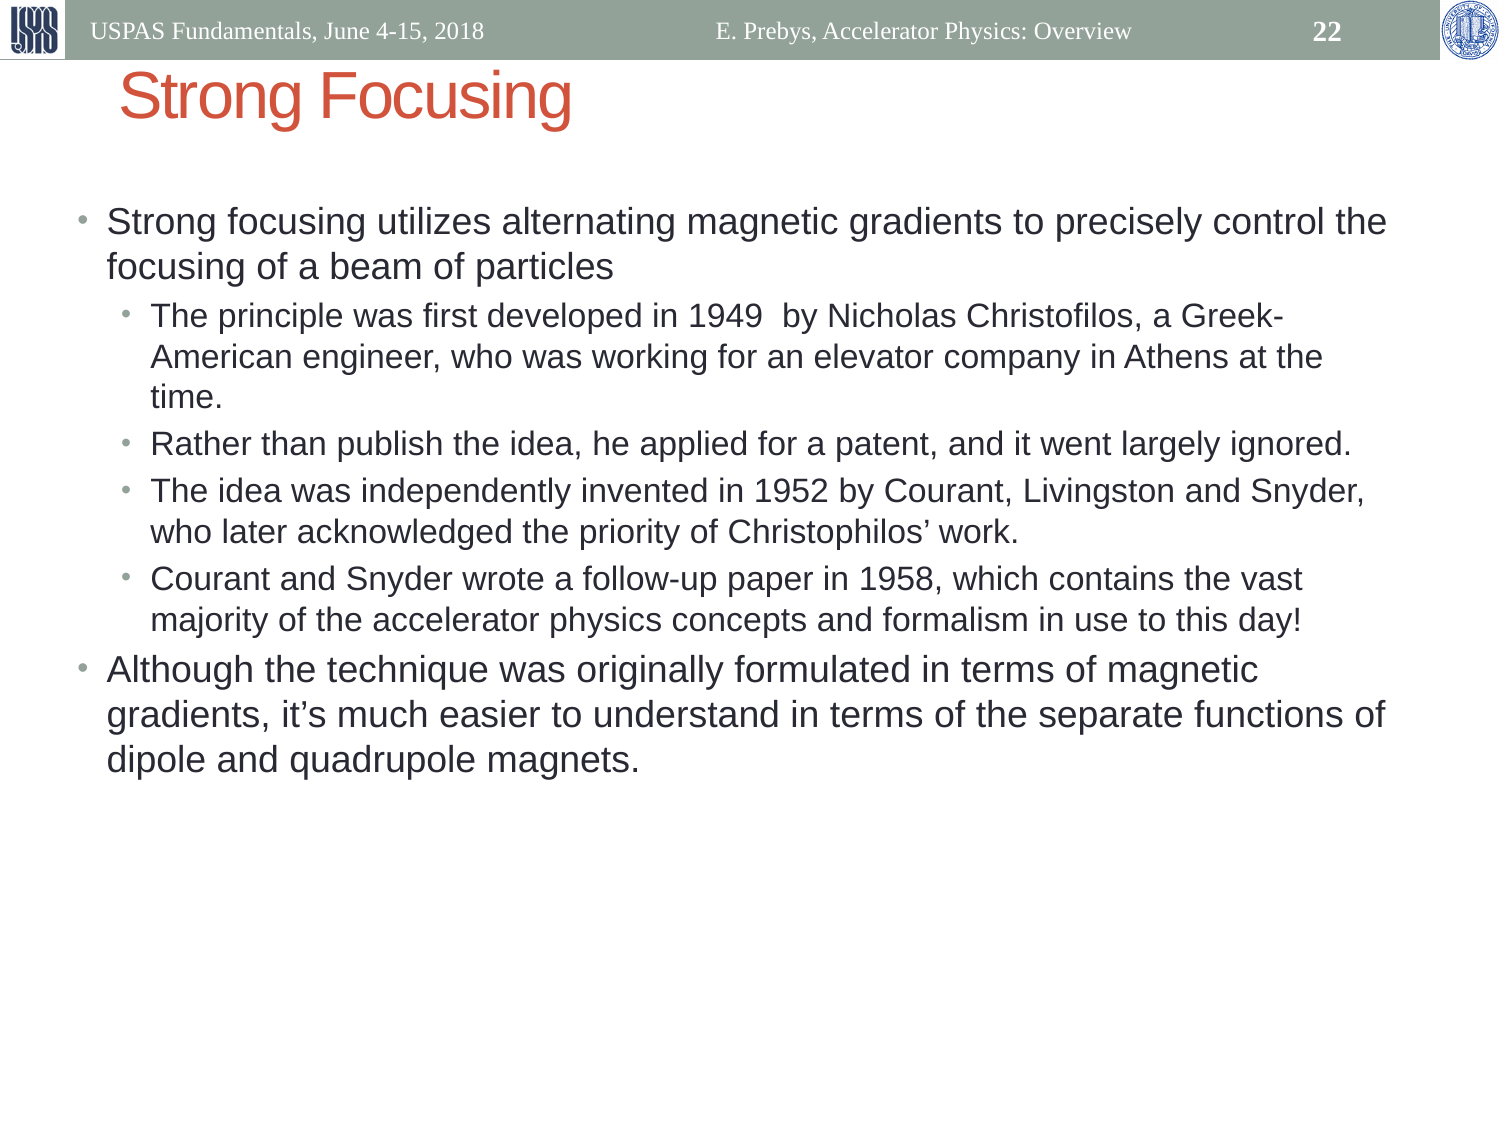

USPAS Fundamentals, June 4-15, 2018
E. Prebys, Accelerator Physics: Overview
22
# Strong Focusing
Strong focusing utilizes alternating magnetic gradients to precisely control the focusing of a beam of particles
The principle was first developed in 1949  by Nicholas Christofilos, a Greek-American engineer, who was working for an elevator company in Athens at the time.
Rather than publish the idea, he applied for a patent, and it went largely ignored.
The idea was independently invented in 1952 by Courant, Livingston and Snyder, who later acknowledged the priority of Christophilos’ work.
Courant and Snyder wrote a follow-up paper in 1958, which contains the vast majority of the accelerator physics concepts and formalism in use to this day!
Although the technique was originally formulated in terms of magnetic gradients, it’s much easier to understand in terms of the separate functions of dipole and quadrupole magnets.